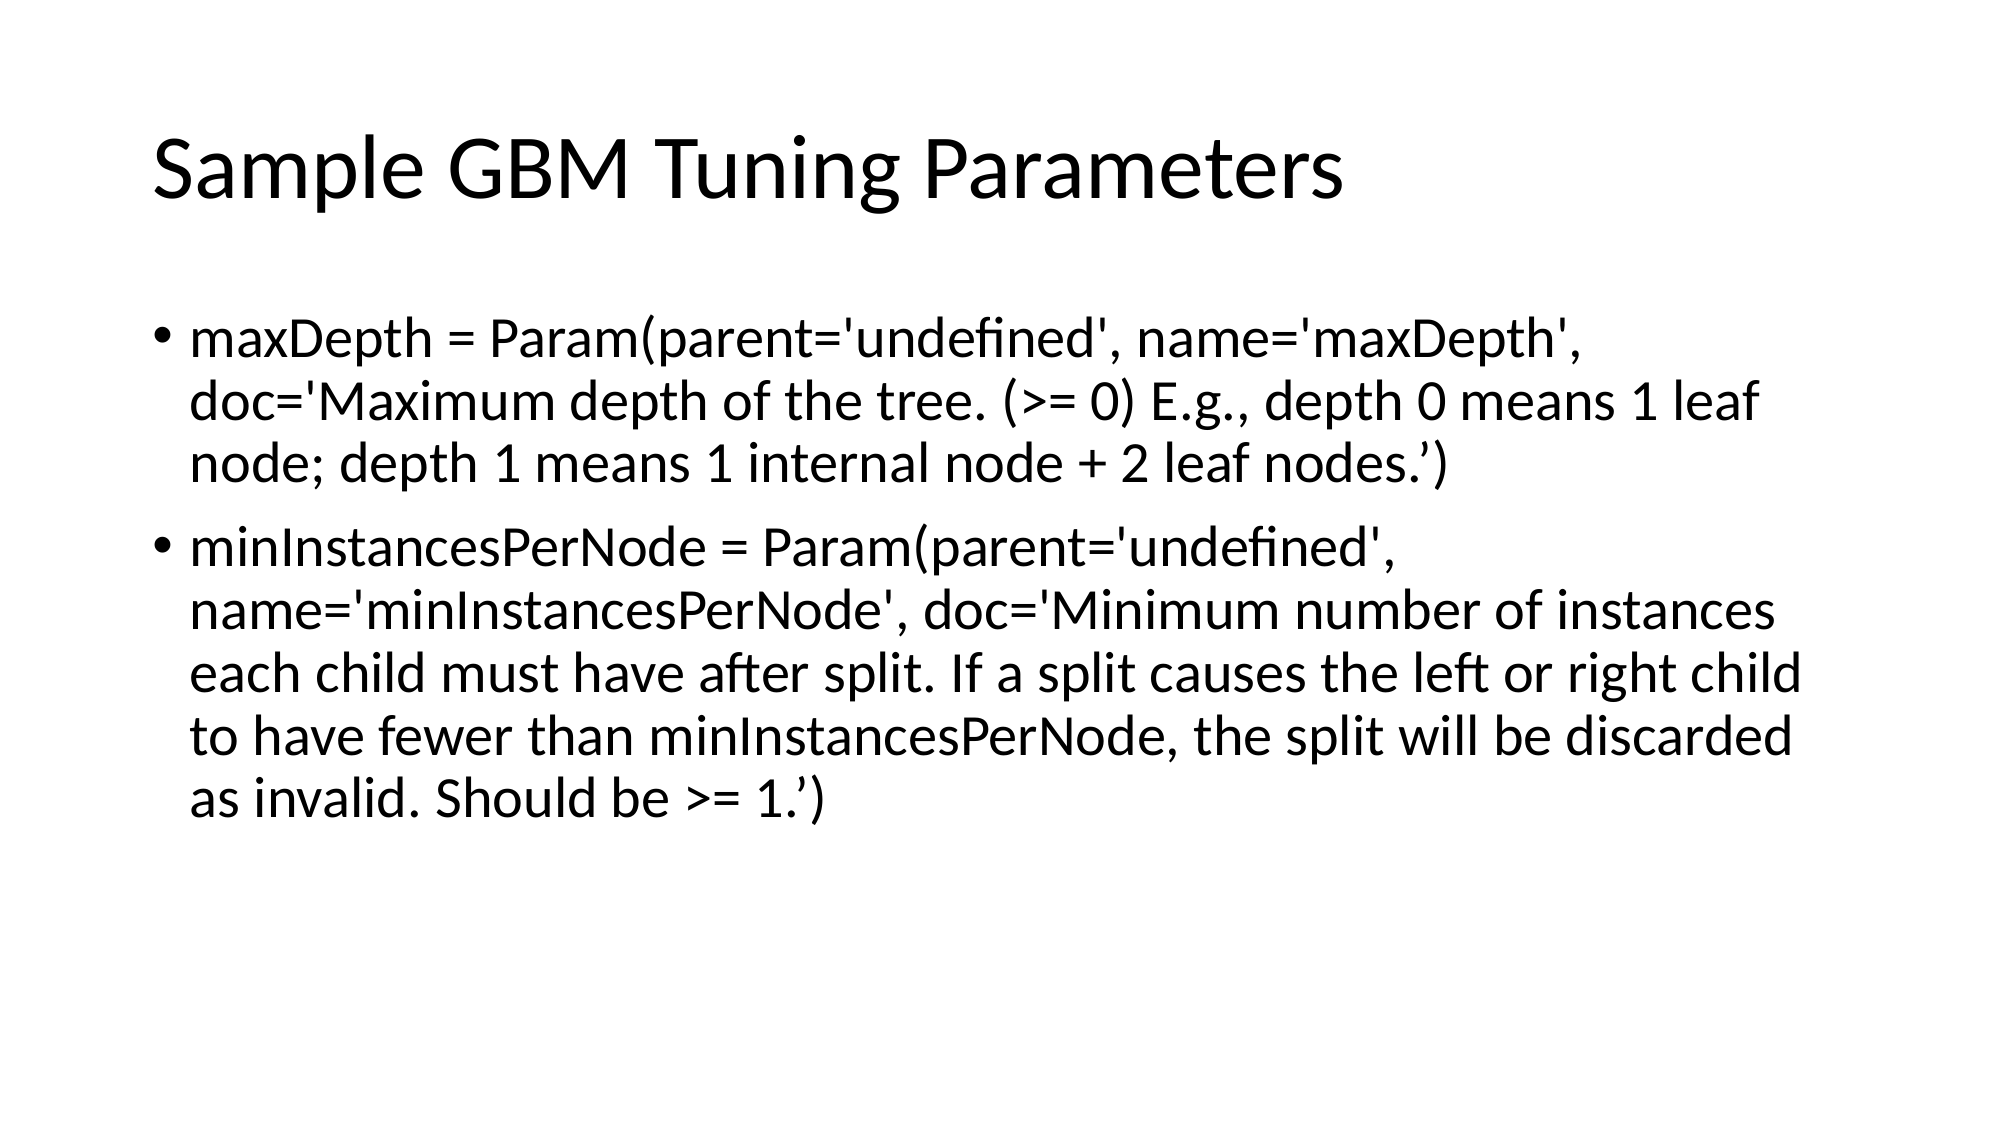

# Sample GBM Tuning Parameters
maxDepth = Param(parent='undefined', name='maxDepth', doc='Maximum depth of the tree. (>= 0) E.g., depth 0 means 1 leaf node; depth 1 means 1 internal node + 2 leaf nodes.’)
minInstancesPerNode = Param(parent='undefined', name='minInstancesPerNode', doc='Minimum number of instances each child must have after split. If a split causes the left or right child to have fewer than minInstancesPerNode, the split will be discarded as invalid. Should be >= 1.’)